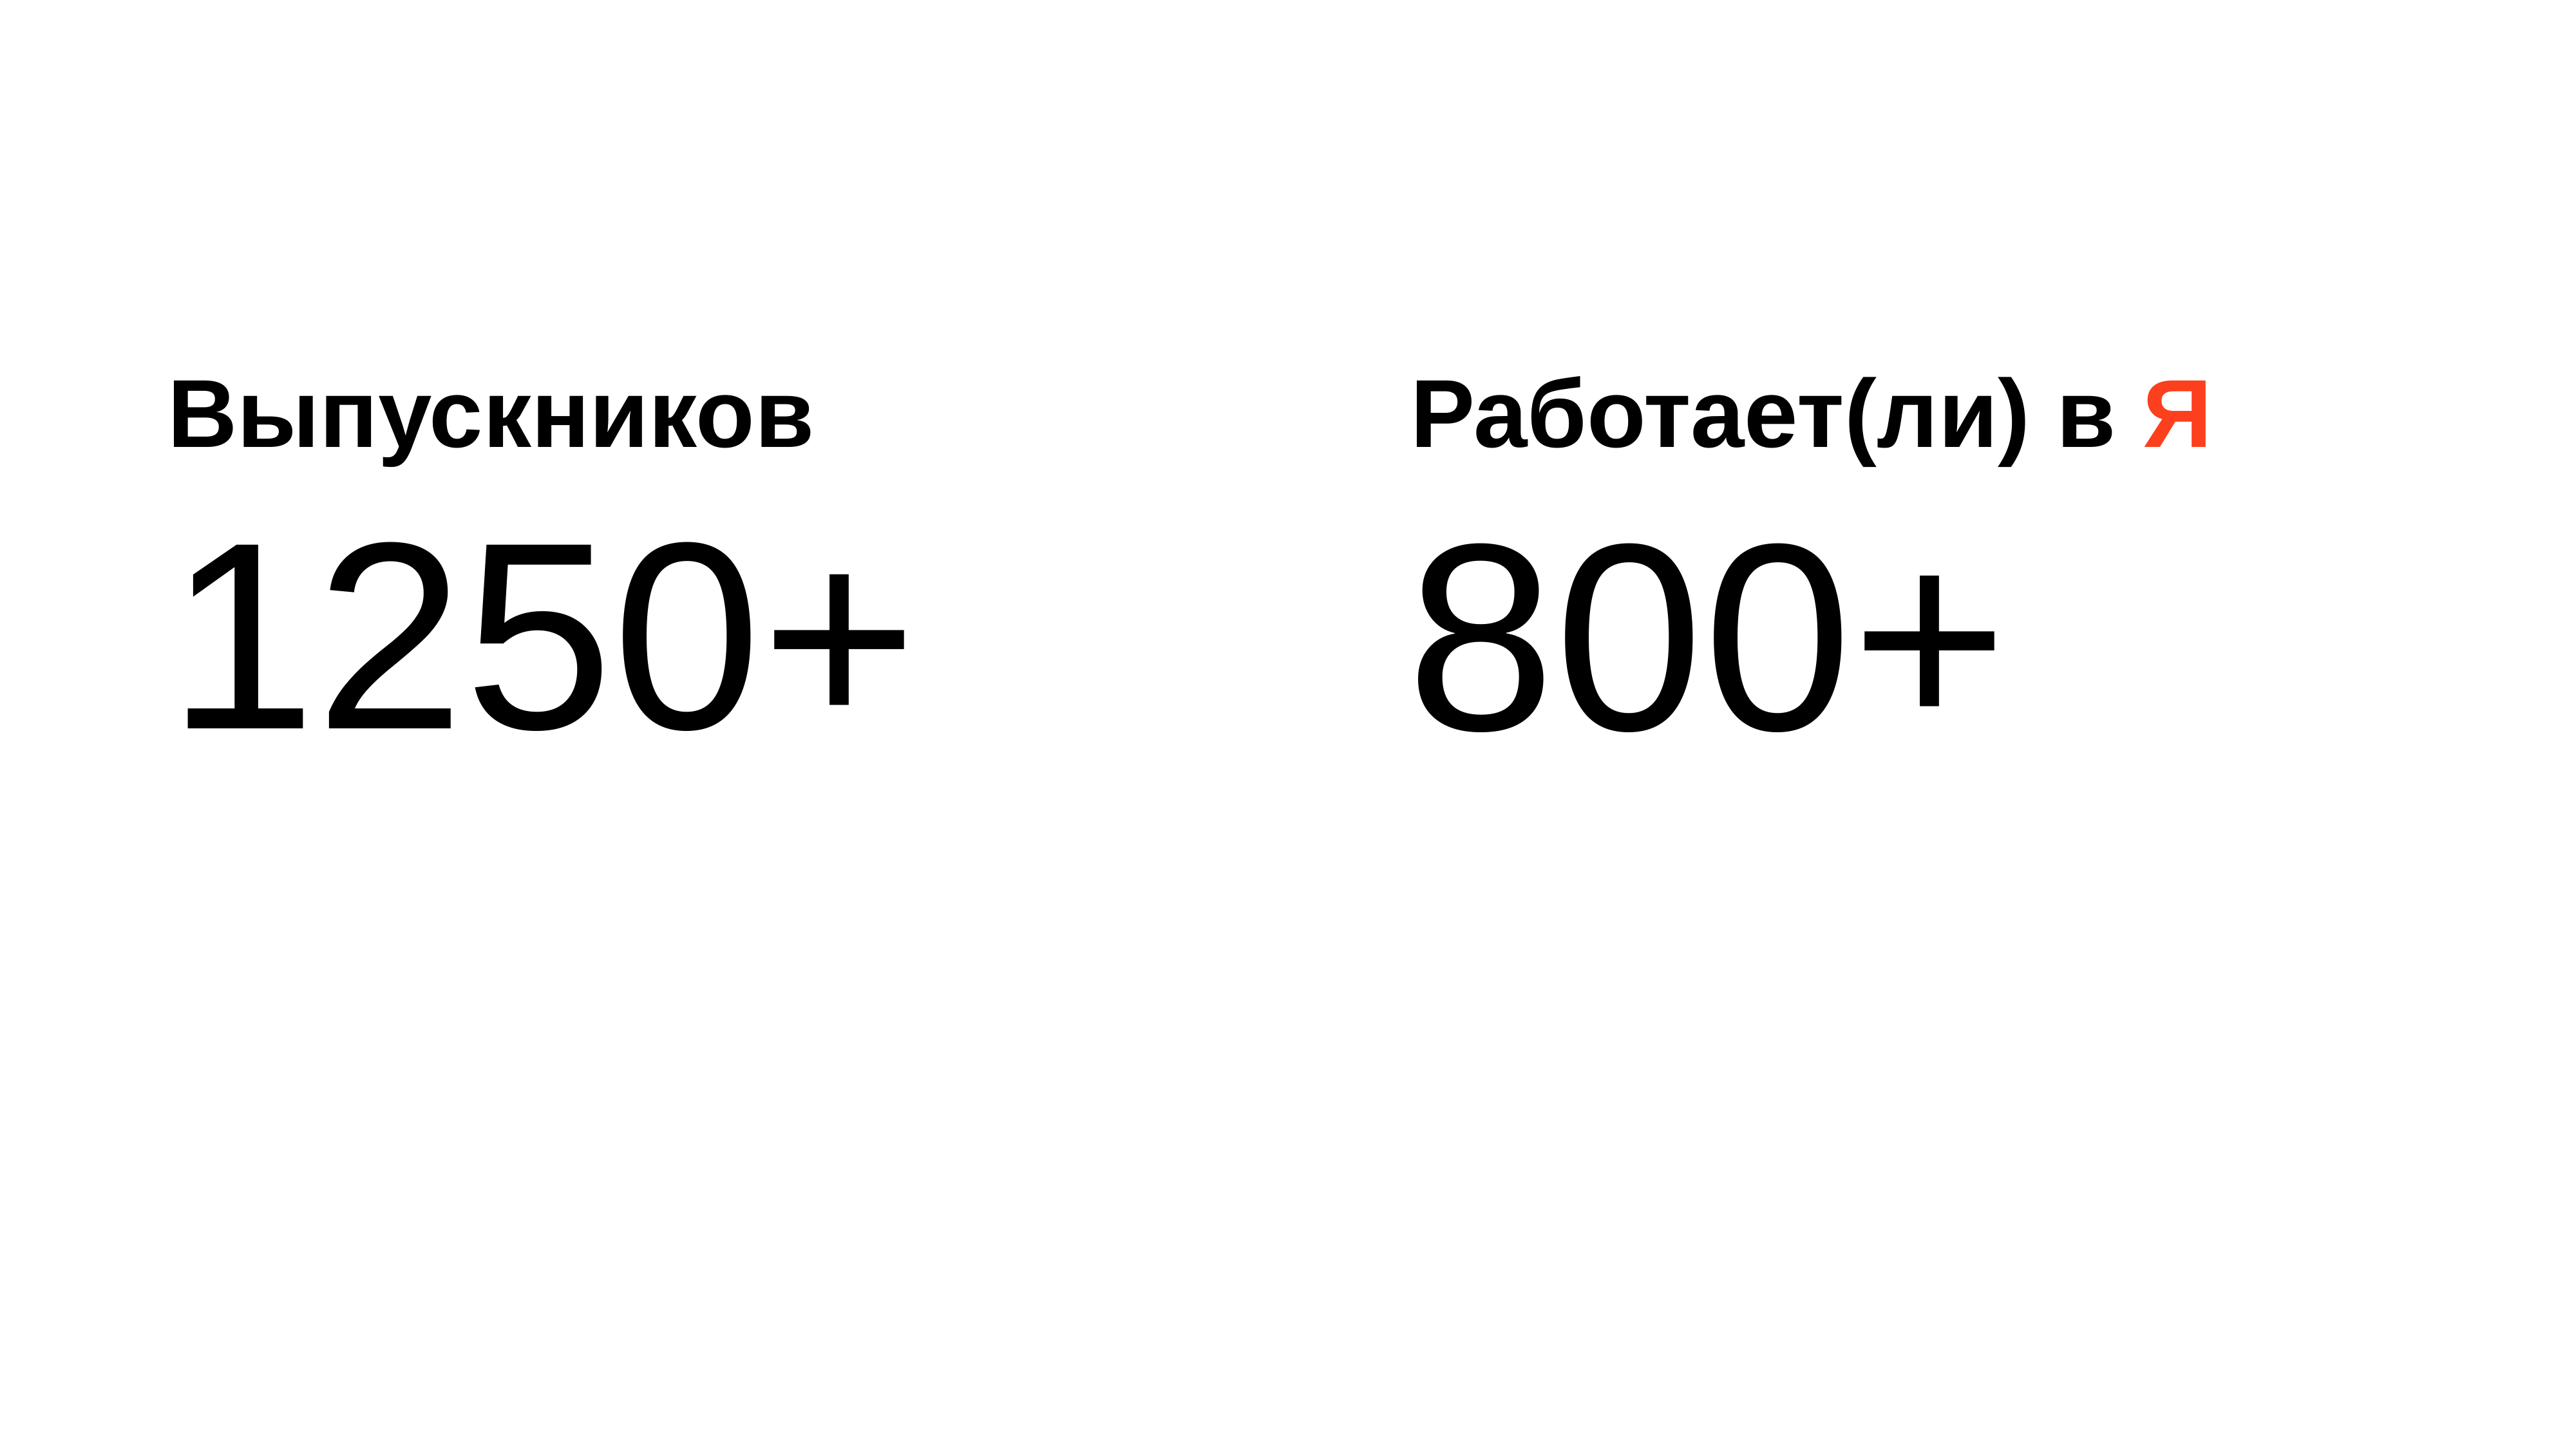

Работает(ли) в Я
800+
# Выпускников
1250+